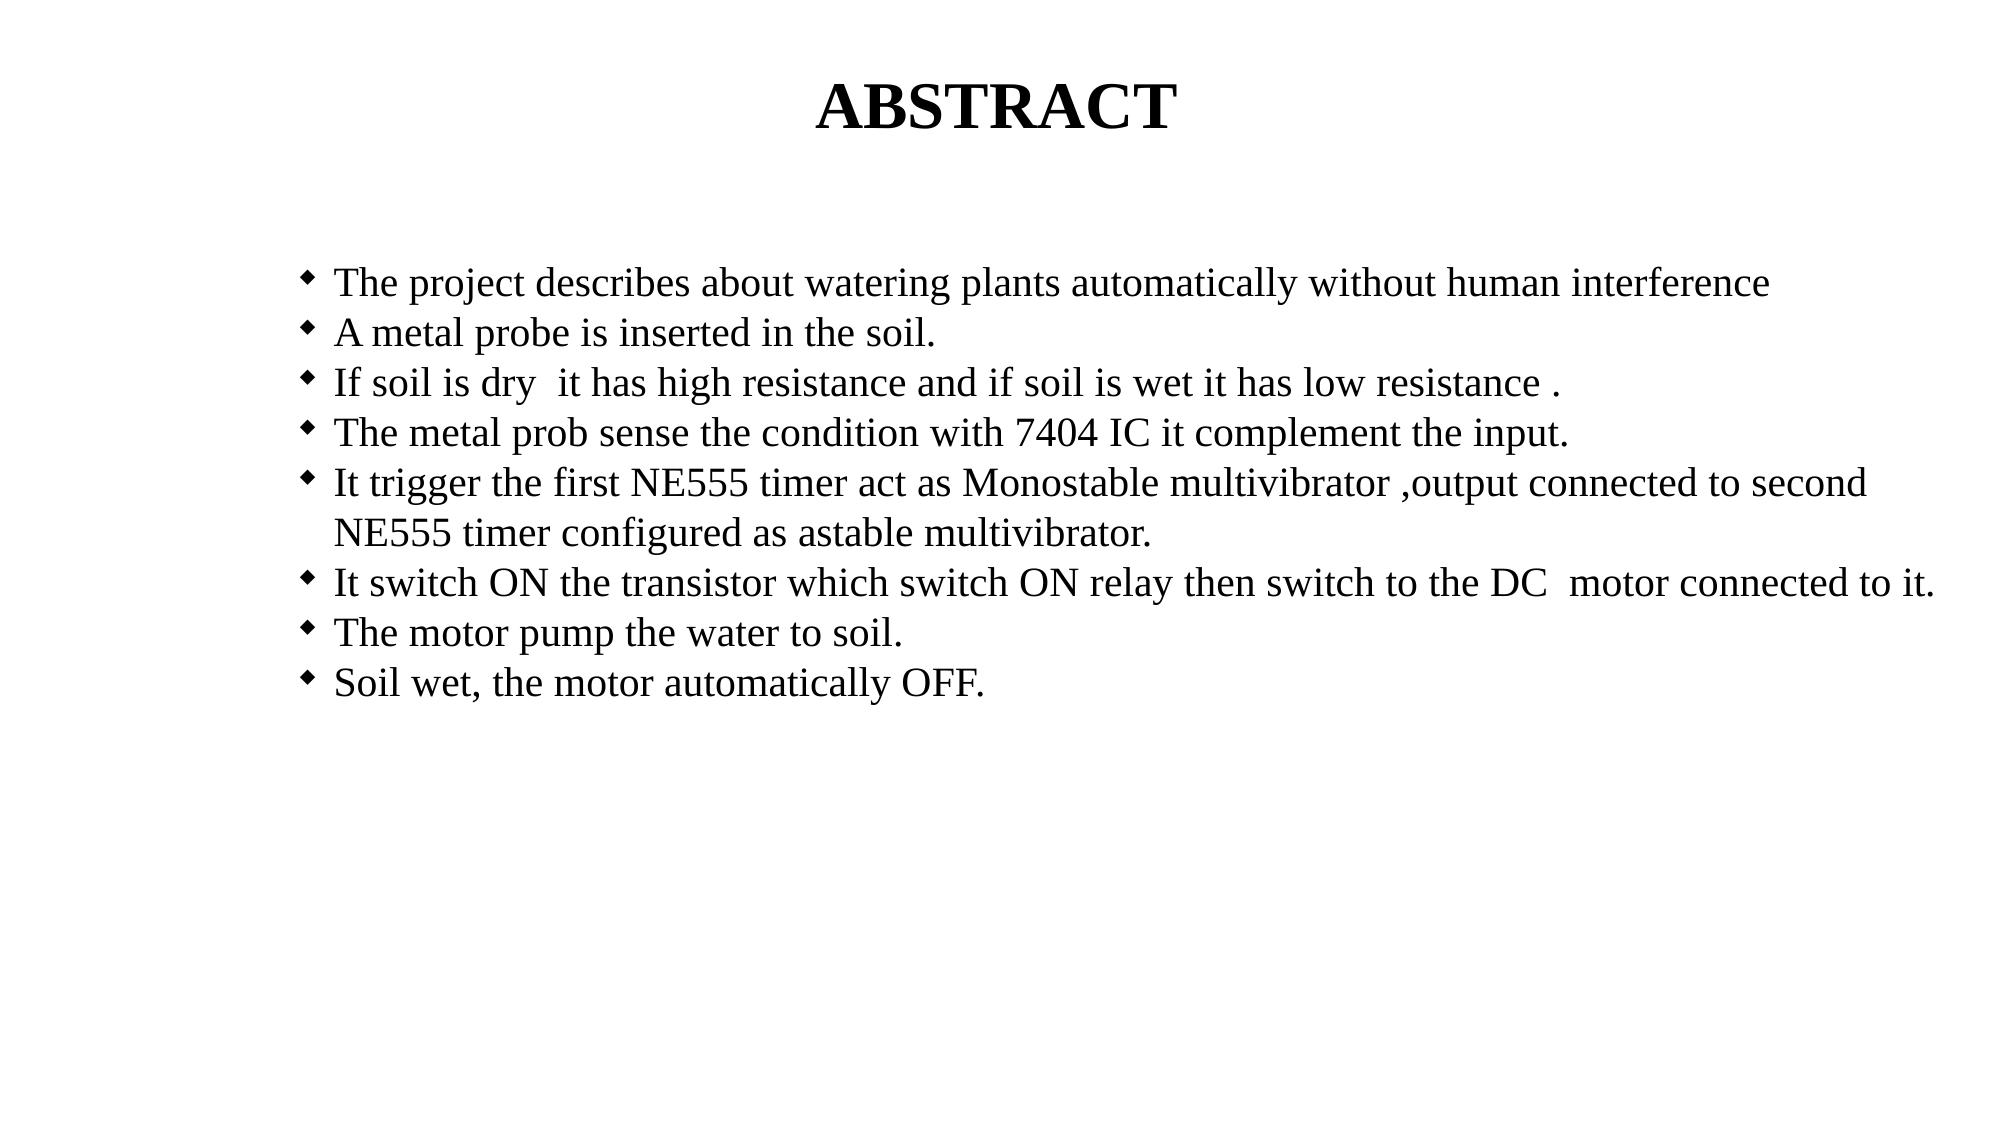

ABSTRACT
The project describes about watering plants automatically without human interference
A metal probe is inserted in the soil.
If soil is dry  it has high resistance and if soil is wet it has low resistance .
The metal prob sense the condition with 7404 IC it complement the input.
It trigger the first NE555 timer act as Monostable multivibrator ,output connected to second NE555 timer configured as astable multivibrator.
It switch ON the transistor which switch ON relay then switch to the DC  motor connected to it.
The motor pump the water to soil.
Soil wet, the motor automatically OFF.